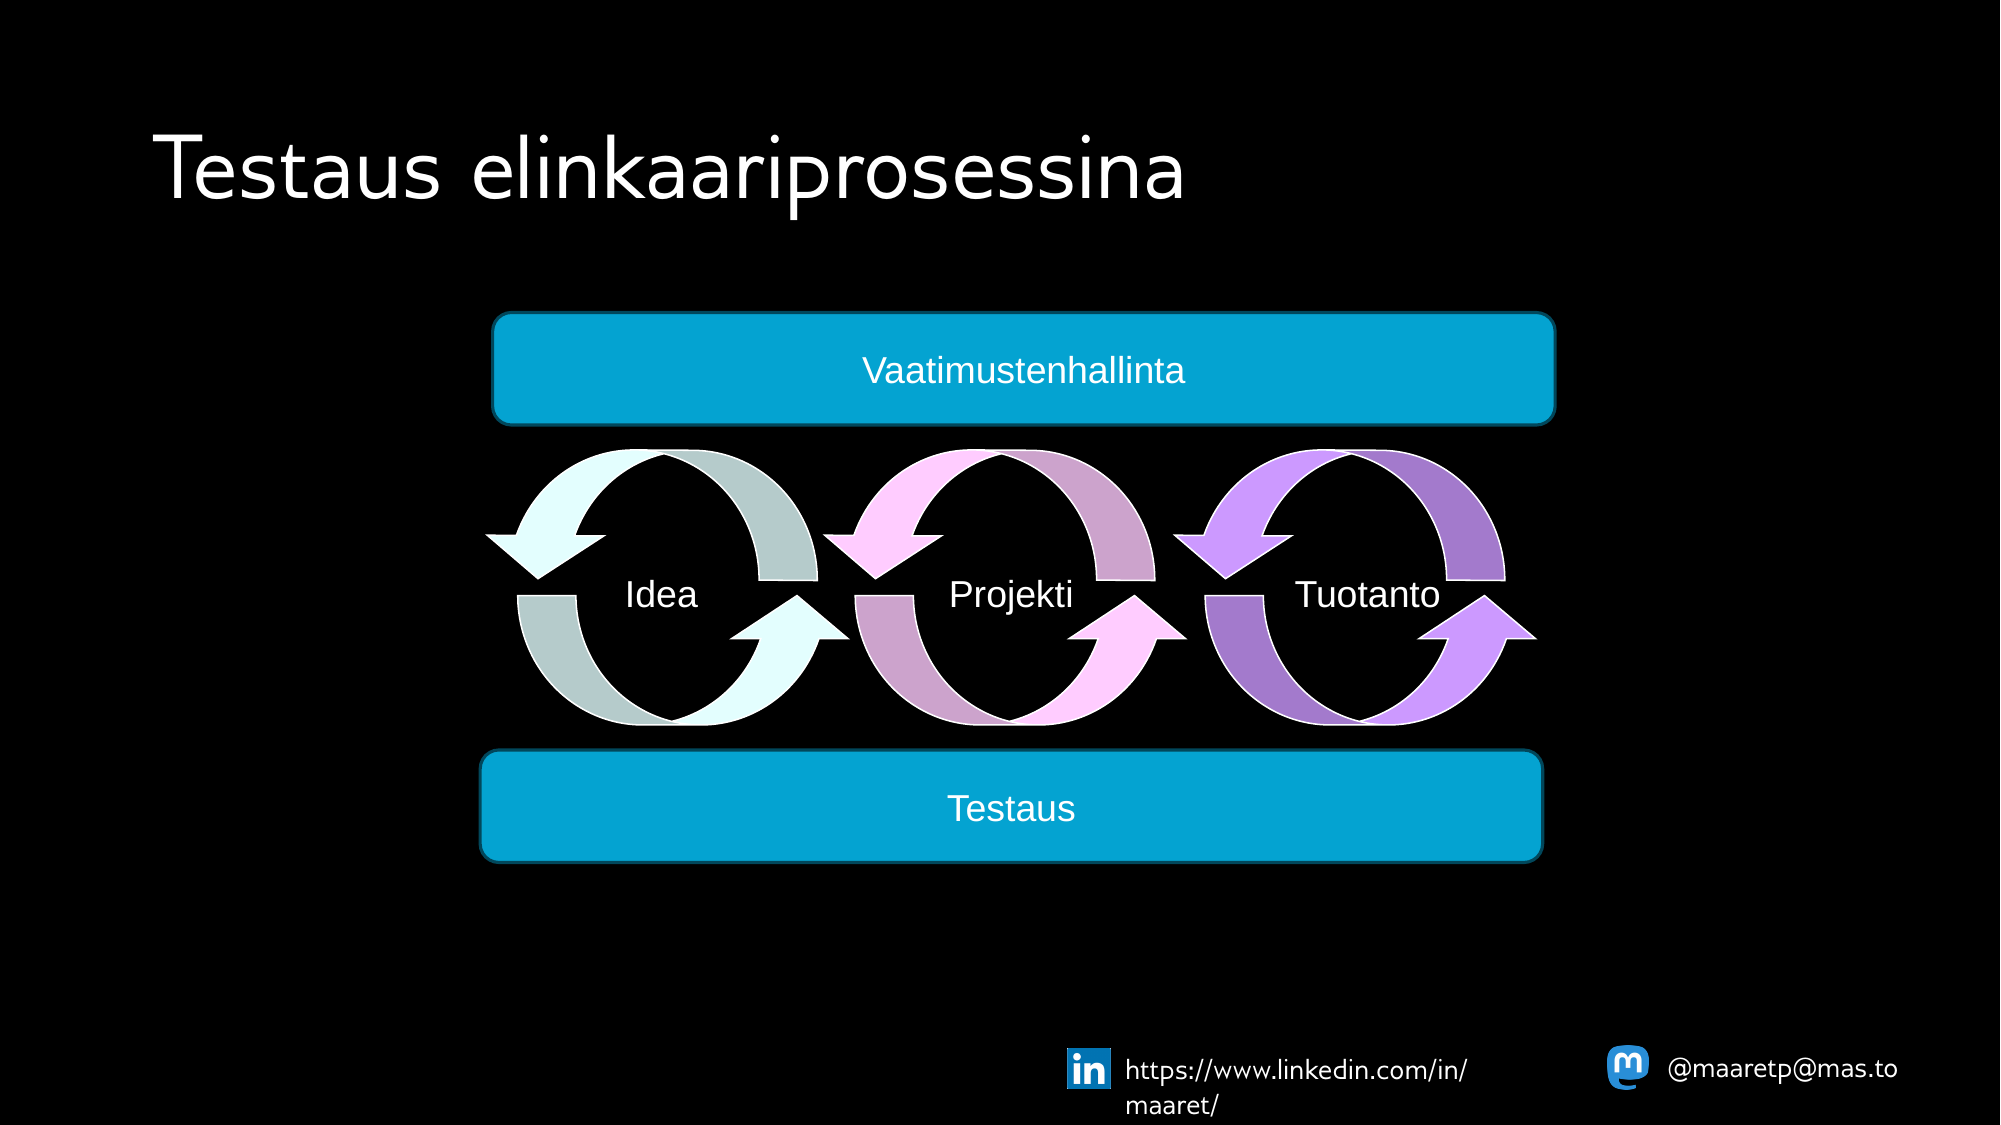

# Testaus elinkaariprosessina
Vaatimustenhallinta

Idea
Projekti
Tuotanto
Testaus